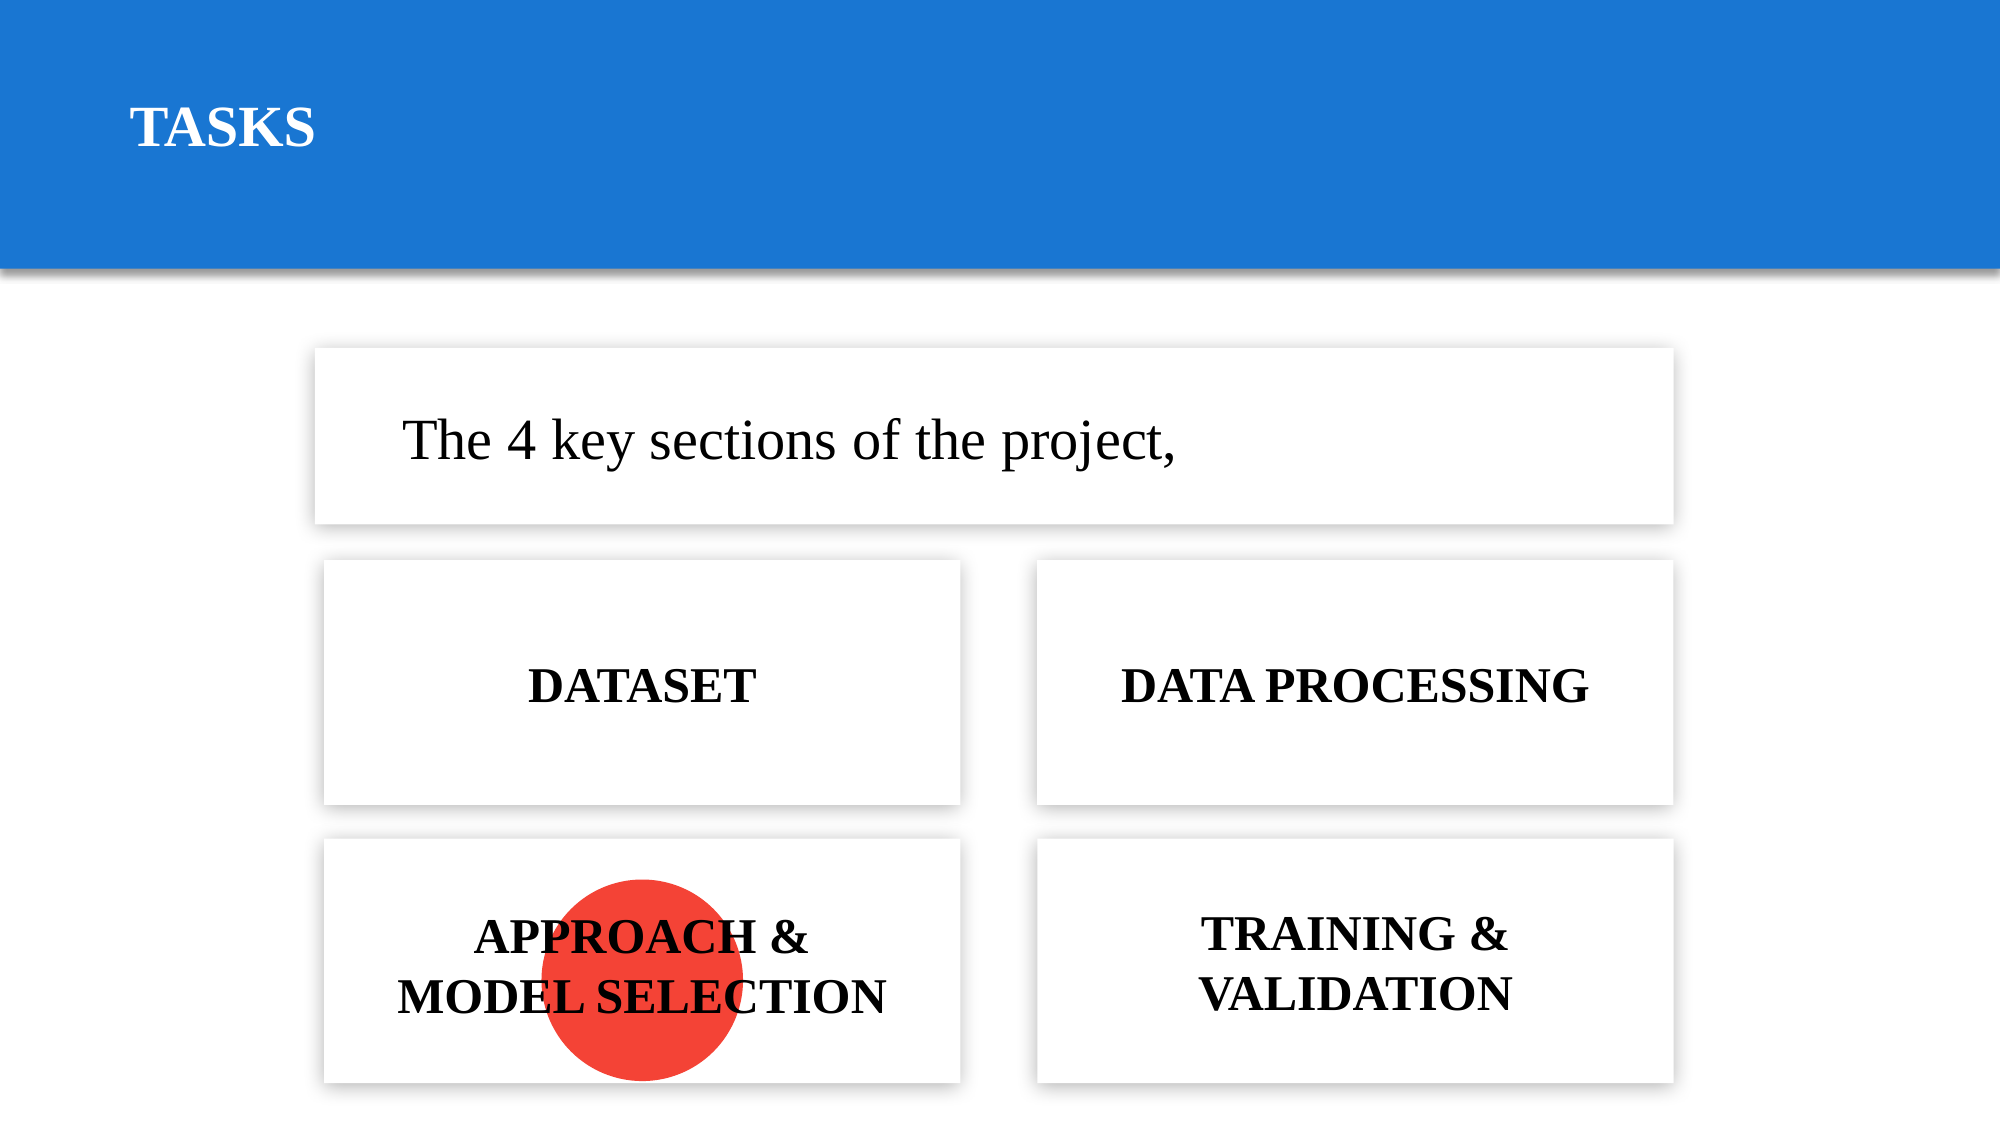

TASKS

The 4 key sections of the project,
DATASET
DATA PROCESSING

TRAINING &
VALIDATION

APPROACH &
MODEL SELECTION